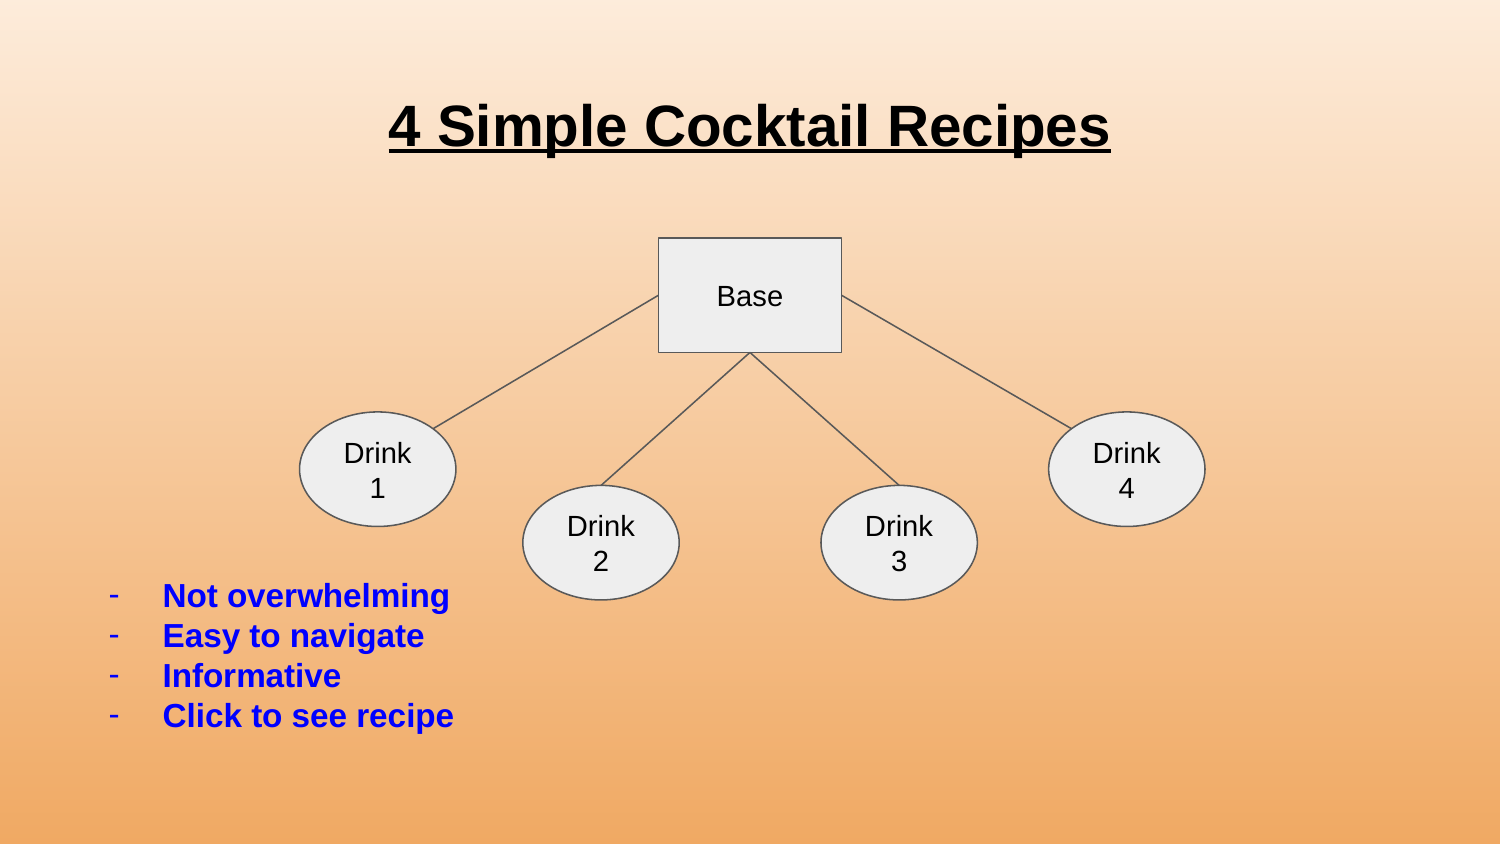

# 4 Simple Cocktail Recipes

Base
Drink 1
Drink 4
Drink 2
Drink 3
Not overwhelming
Easy to navigate
Informative
Click to see recipe